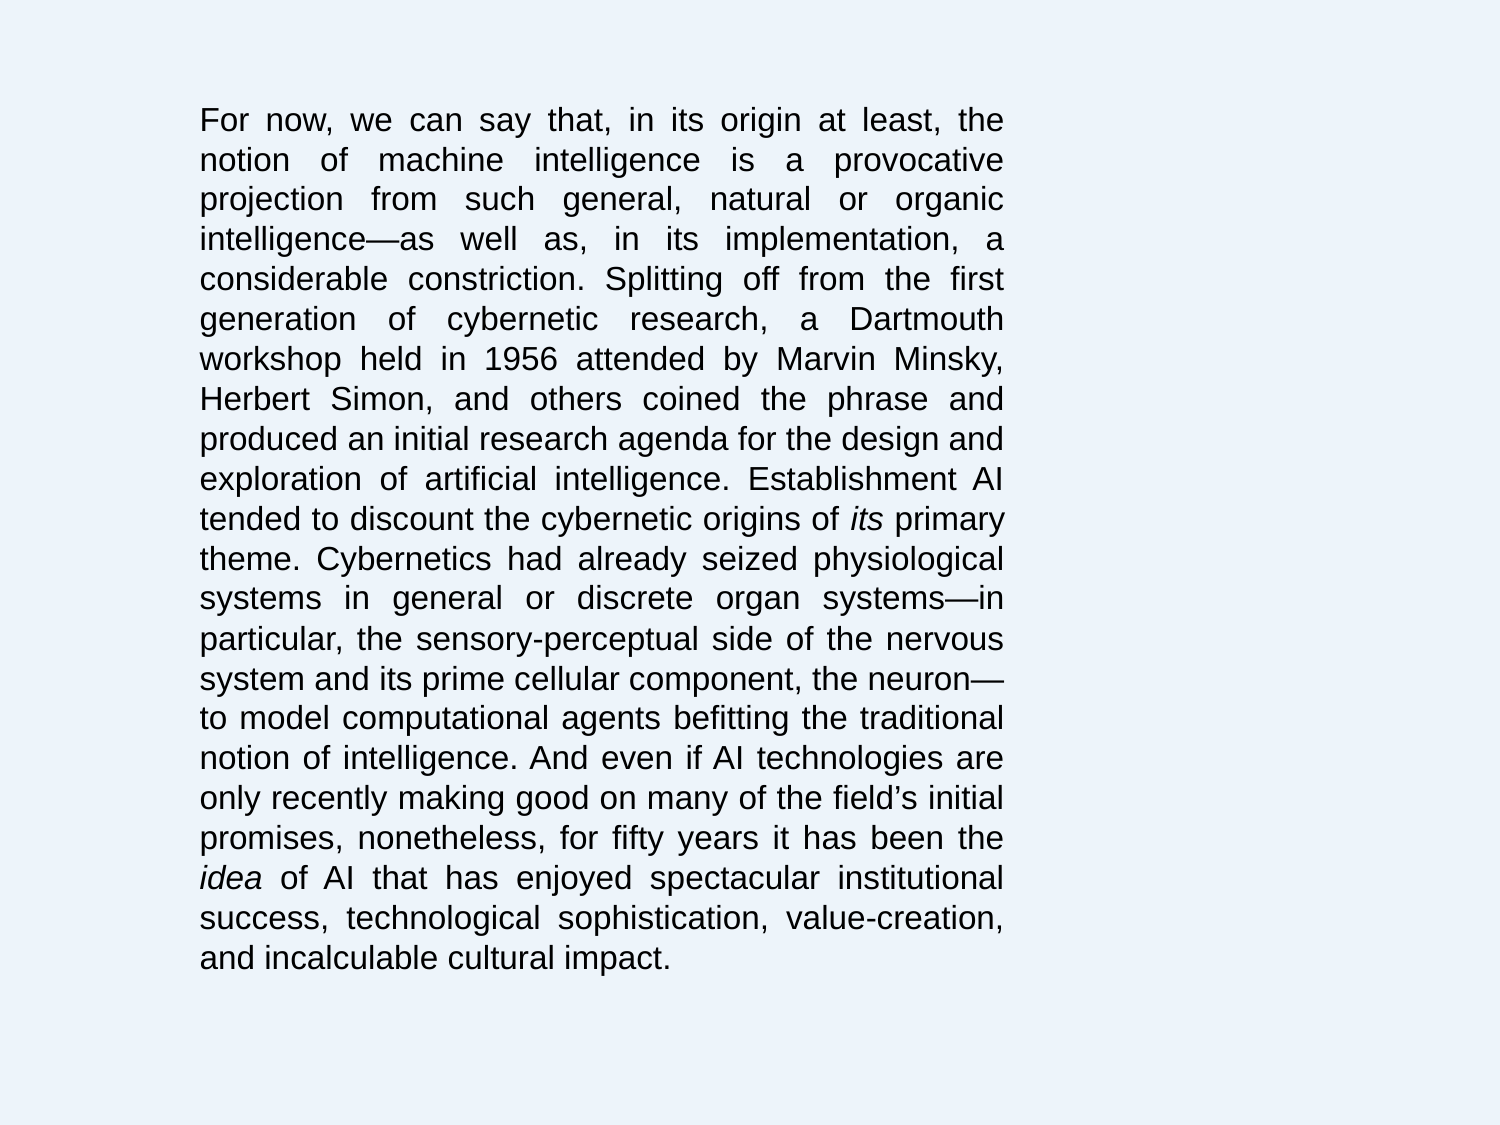

For now, we can say that, in its origin at least, the notion of machine intelligence is a provocative projection from such general, natural or organic intelligence—as well as, in its implementation, a considerable constriction. Splitting off from the first generation of cybernetic research, a Dartmouth workshop held in 1956 attended by Marvin Minsky, Herbert Simon, and others coined the phrase and produced an initial research agenda for the design and exploration of artificial intelligence. Establishment AI tended to discount the cybernetic origins of its primary theme. Cybernetics had already seized physiological systems in general or discrete organ systems—in particular, the sensory-perceptual side of the nervous system and its prime cellular component, the neuron—to model computational agents befitting the traditional notion of intelligence. And even if AI technologies are only recently making good on many of the field’s initial promises, nonetheless, for fifty years it has been the idea of AI that has enjoyed spectacular institutional success, technological sophistication, value-creation, and incalculable cultural impact.